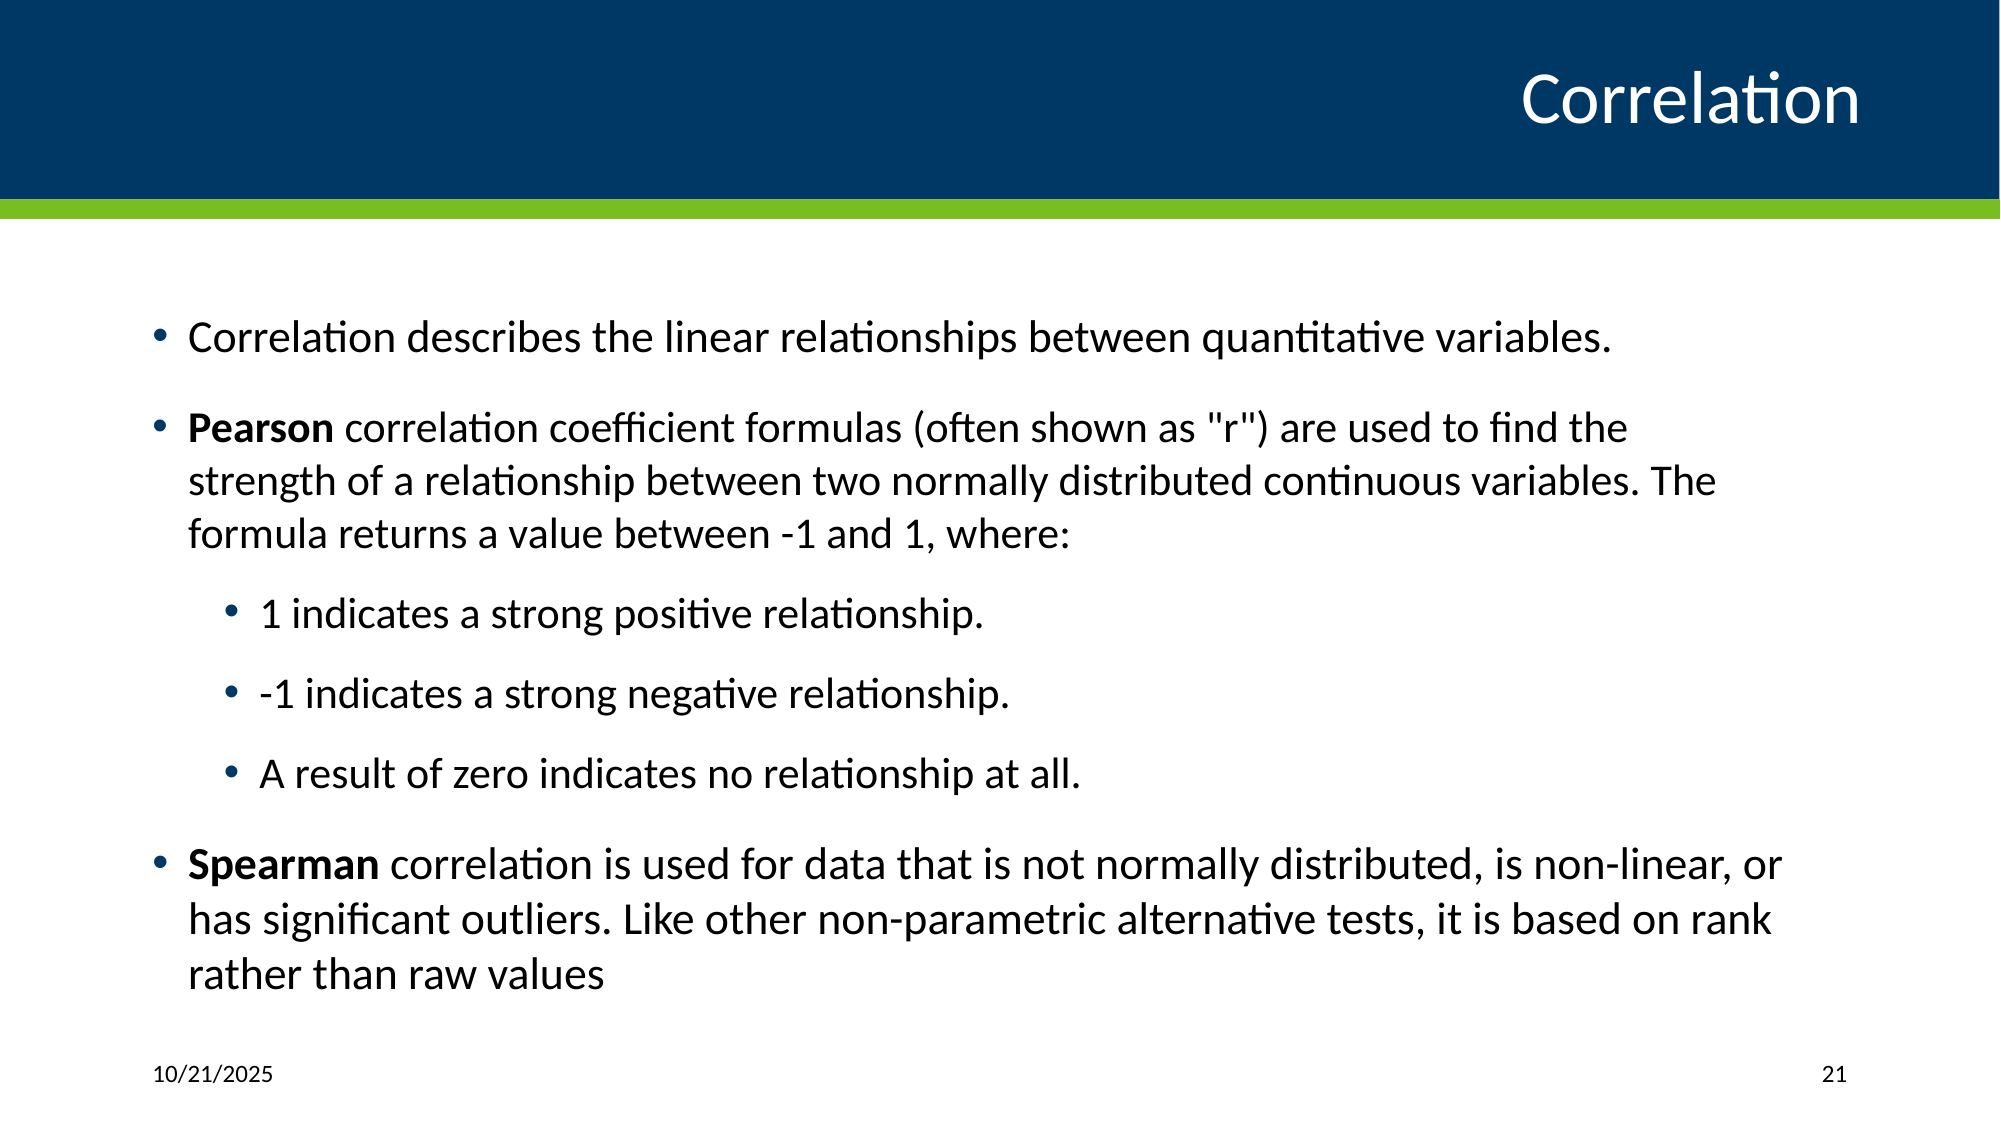

# Correlation
Correlation describes the linear relationships between quantitative variables.
Pearson correlation coefficient formulas (often shown as "r") are used to find the strength of a relationship between two normally distributed continuous variables. The formula returns a value between -1 and 1, where:
1 indicates a strong positive relationship.
-1 indicates a strong negative relationship.
A result of zero indicates no relationship at all.
Spearman correlation is used for data that is not normally distributed, is non-linear, or has significant outliers. Like other non-parametric alternative tests, it is based on rank rather than raw values
10/21/2025
21